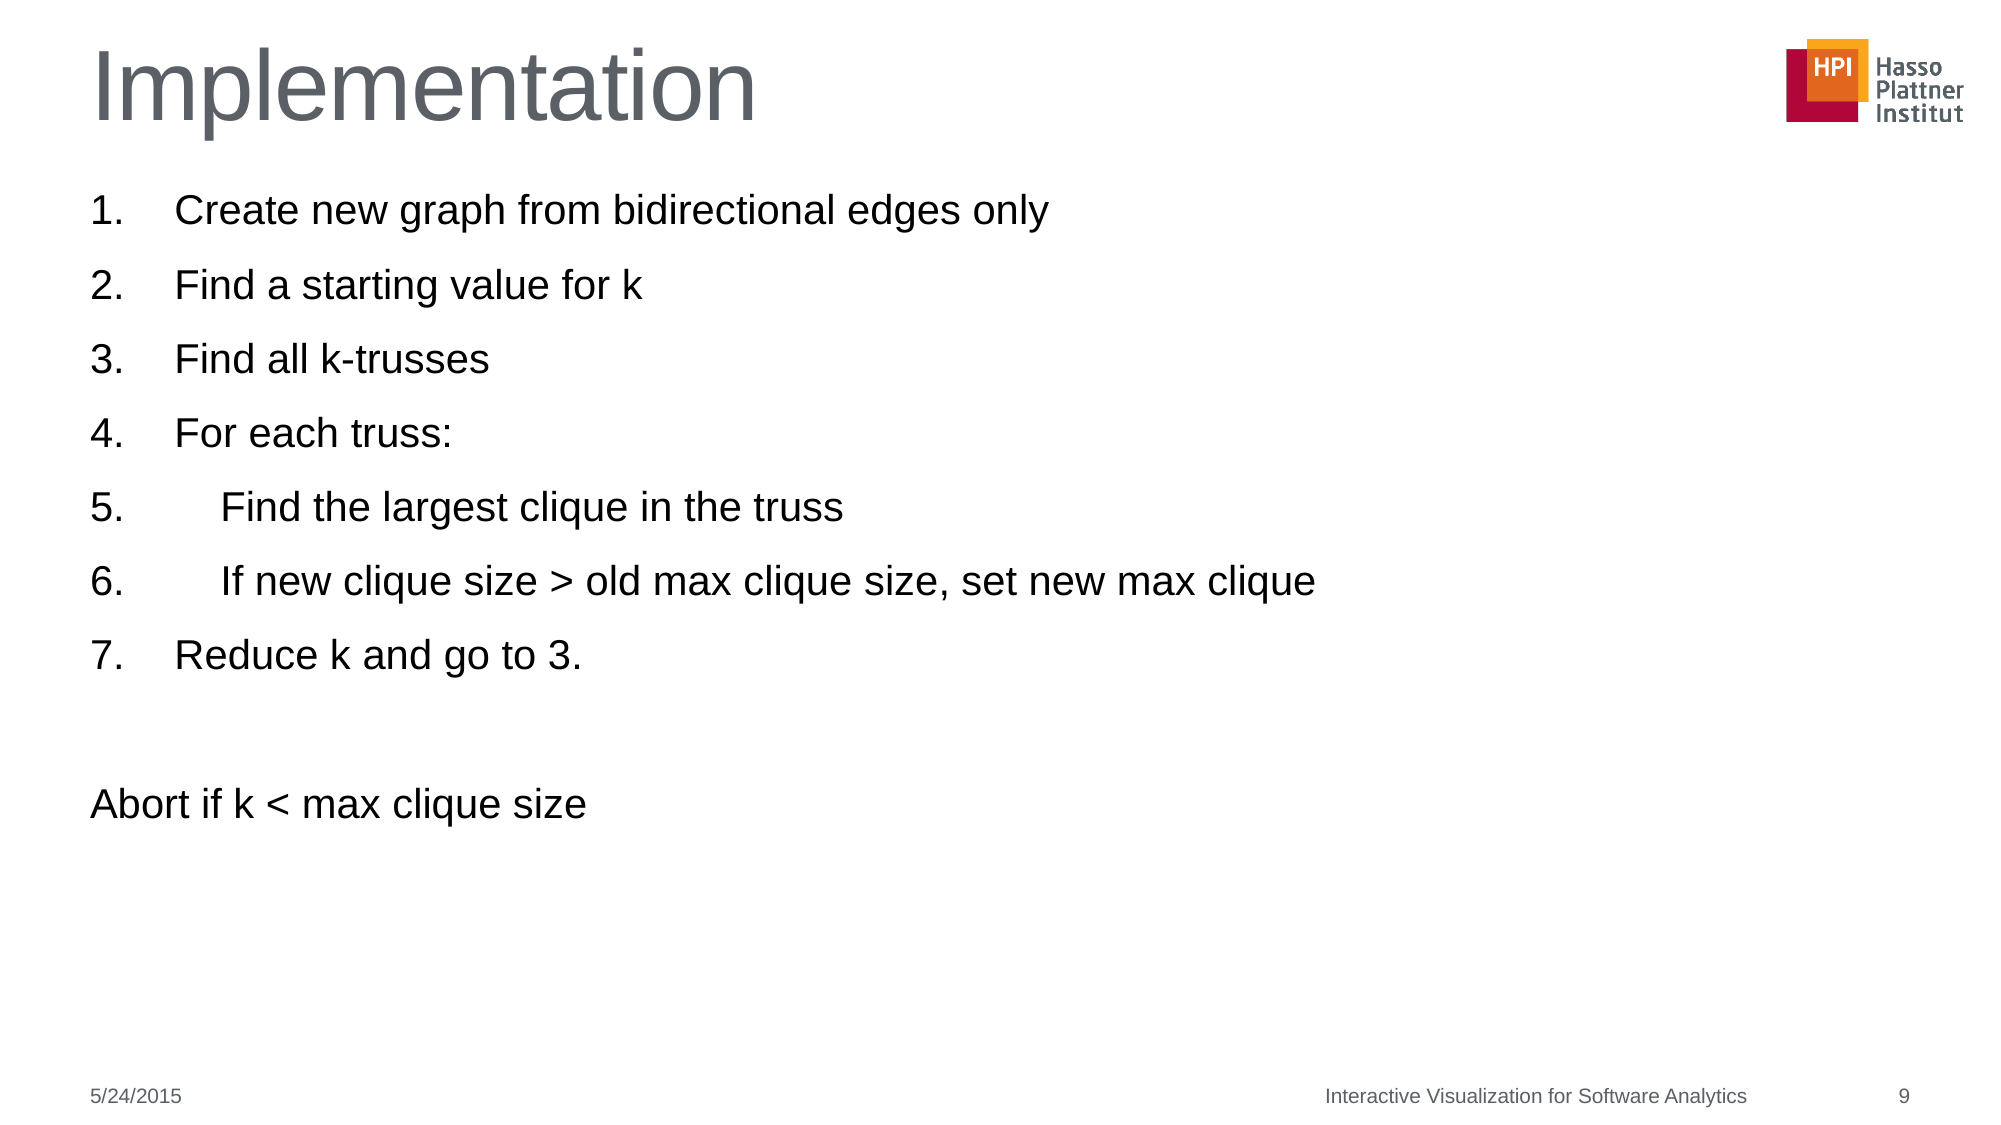

# Implementation
Create new graph from bidirectional edges only
Find a starting value for k
Find all k-trusses
For each truss:
    Find the largest clique in the truss
    If new clique size > old max clique size, set new max clique
Reduce k and go to 3.

Abort if k < max clique size

5/24/2015
Interactive Visualization for Software Analytics
9